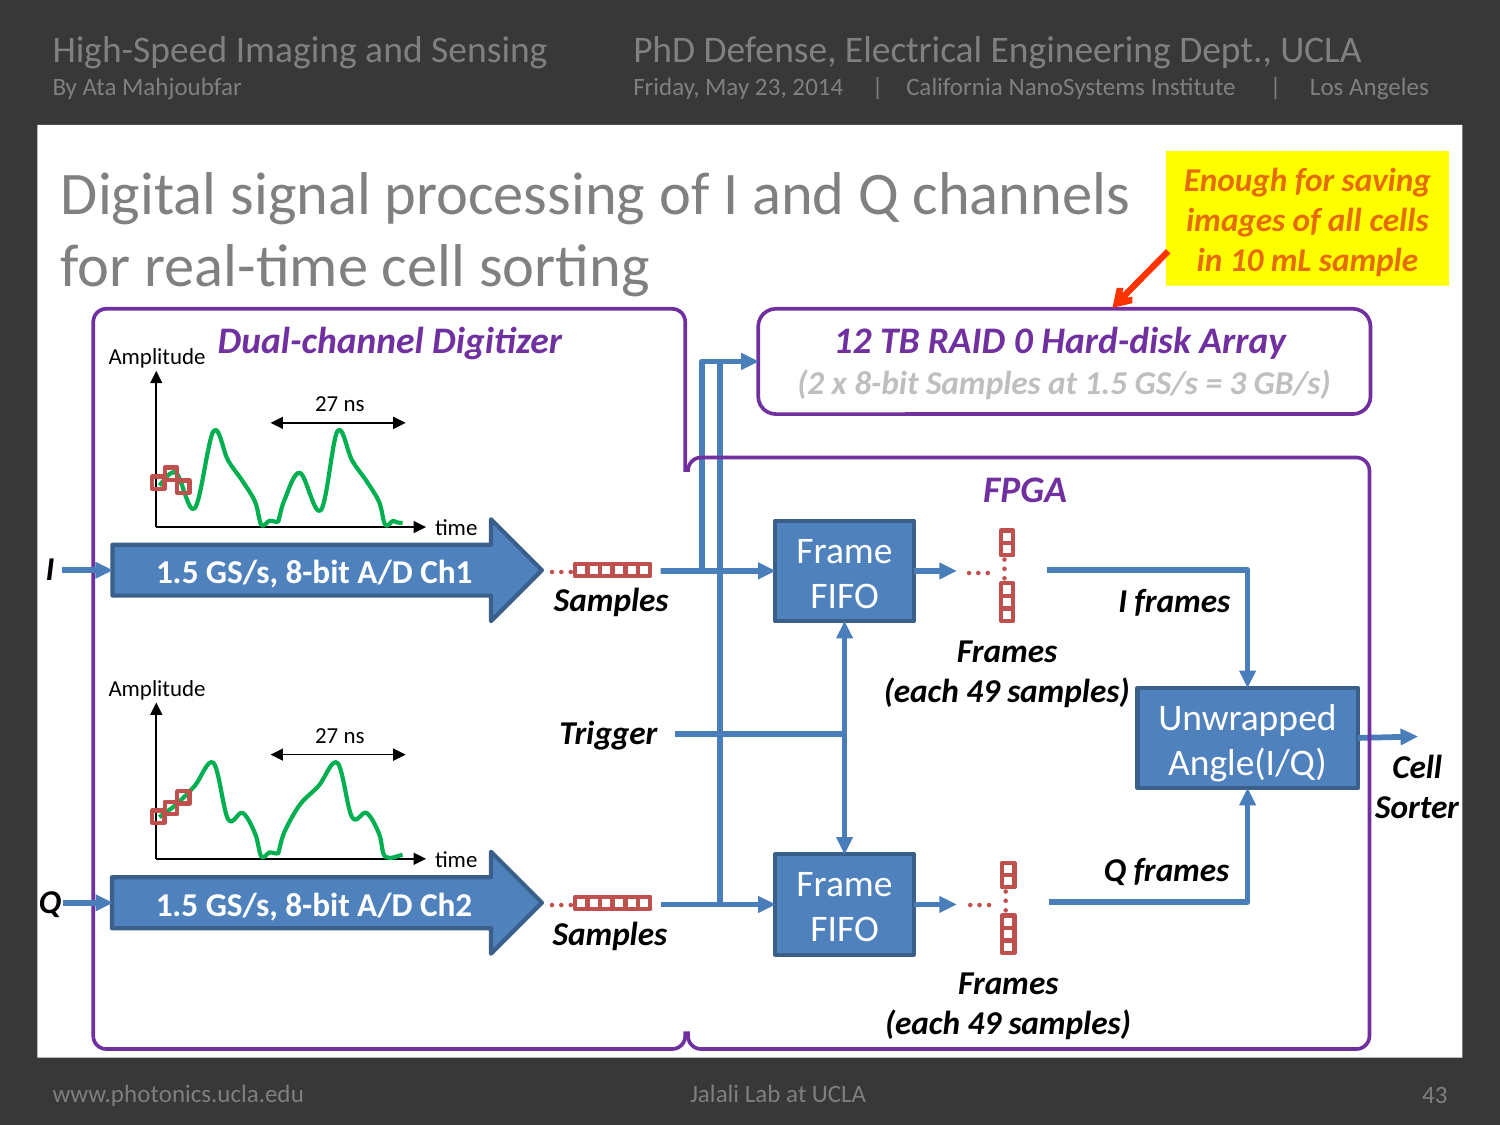

# Digital signal processing of I and Q channels for real-time cell sorting
Enough for saving images of all cells in 10 mL sample
12 TB RAID 0 Hard-disk Array
(2 x 8-bit Samples at 1.5 GS/s = 3 GB/s)

Dual-channel Digitizer

Amplitude
27 ns

time

FPGA

1.5 GS/s, 8-bit A/D Ch1
Frame FIFO
…

…
…

Frames
(each 49 samples)
I
Samples
I frames
Amplitude
27 ns

time

Unwrapped
Angle(I/Q)
Trigger
Cell
Sorter
Q frames
1.5 GS/s, 8-bit A/D Ch2
Frame FIFO
…

…
…

Frames
(each 49 samples)
Q
Samples
43